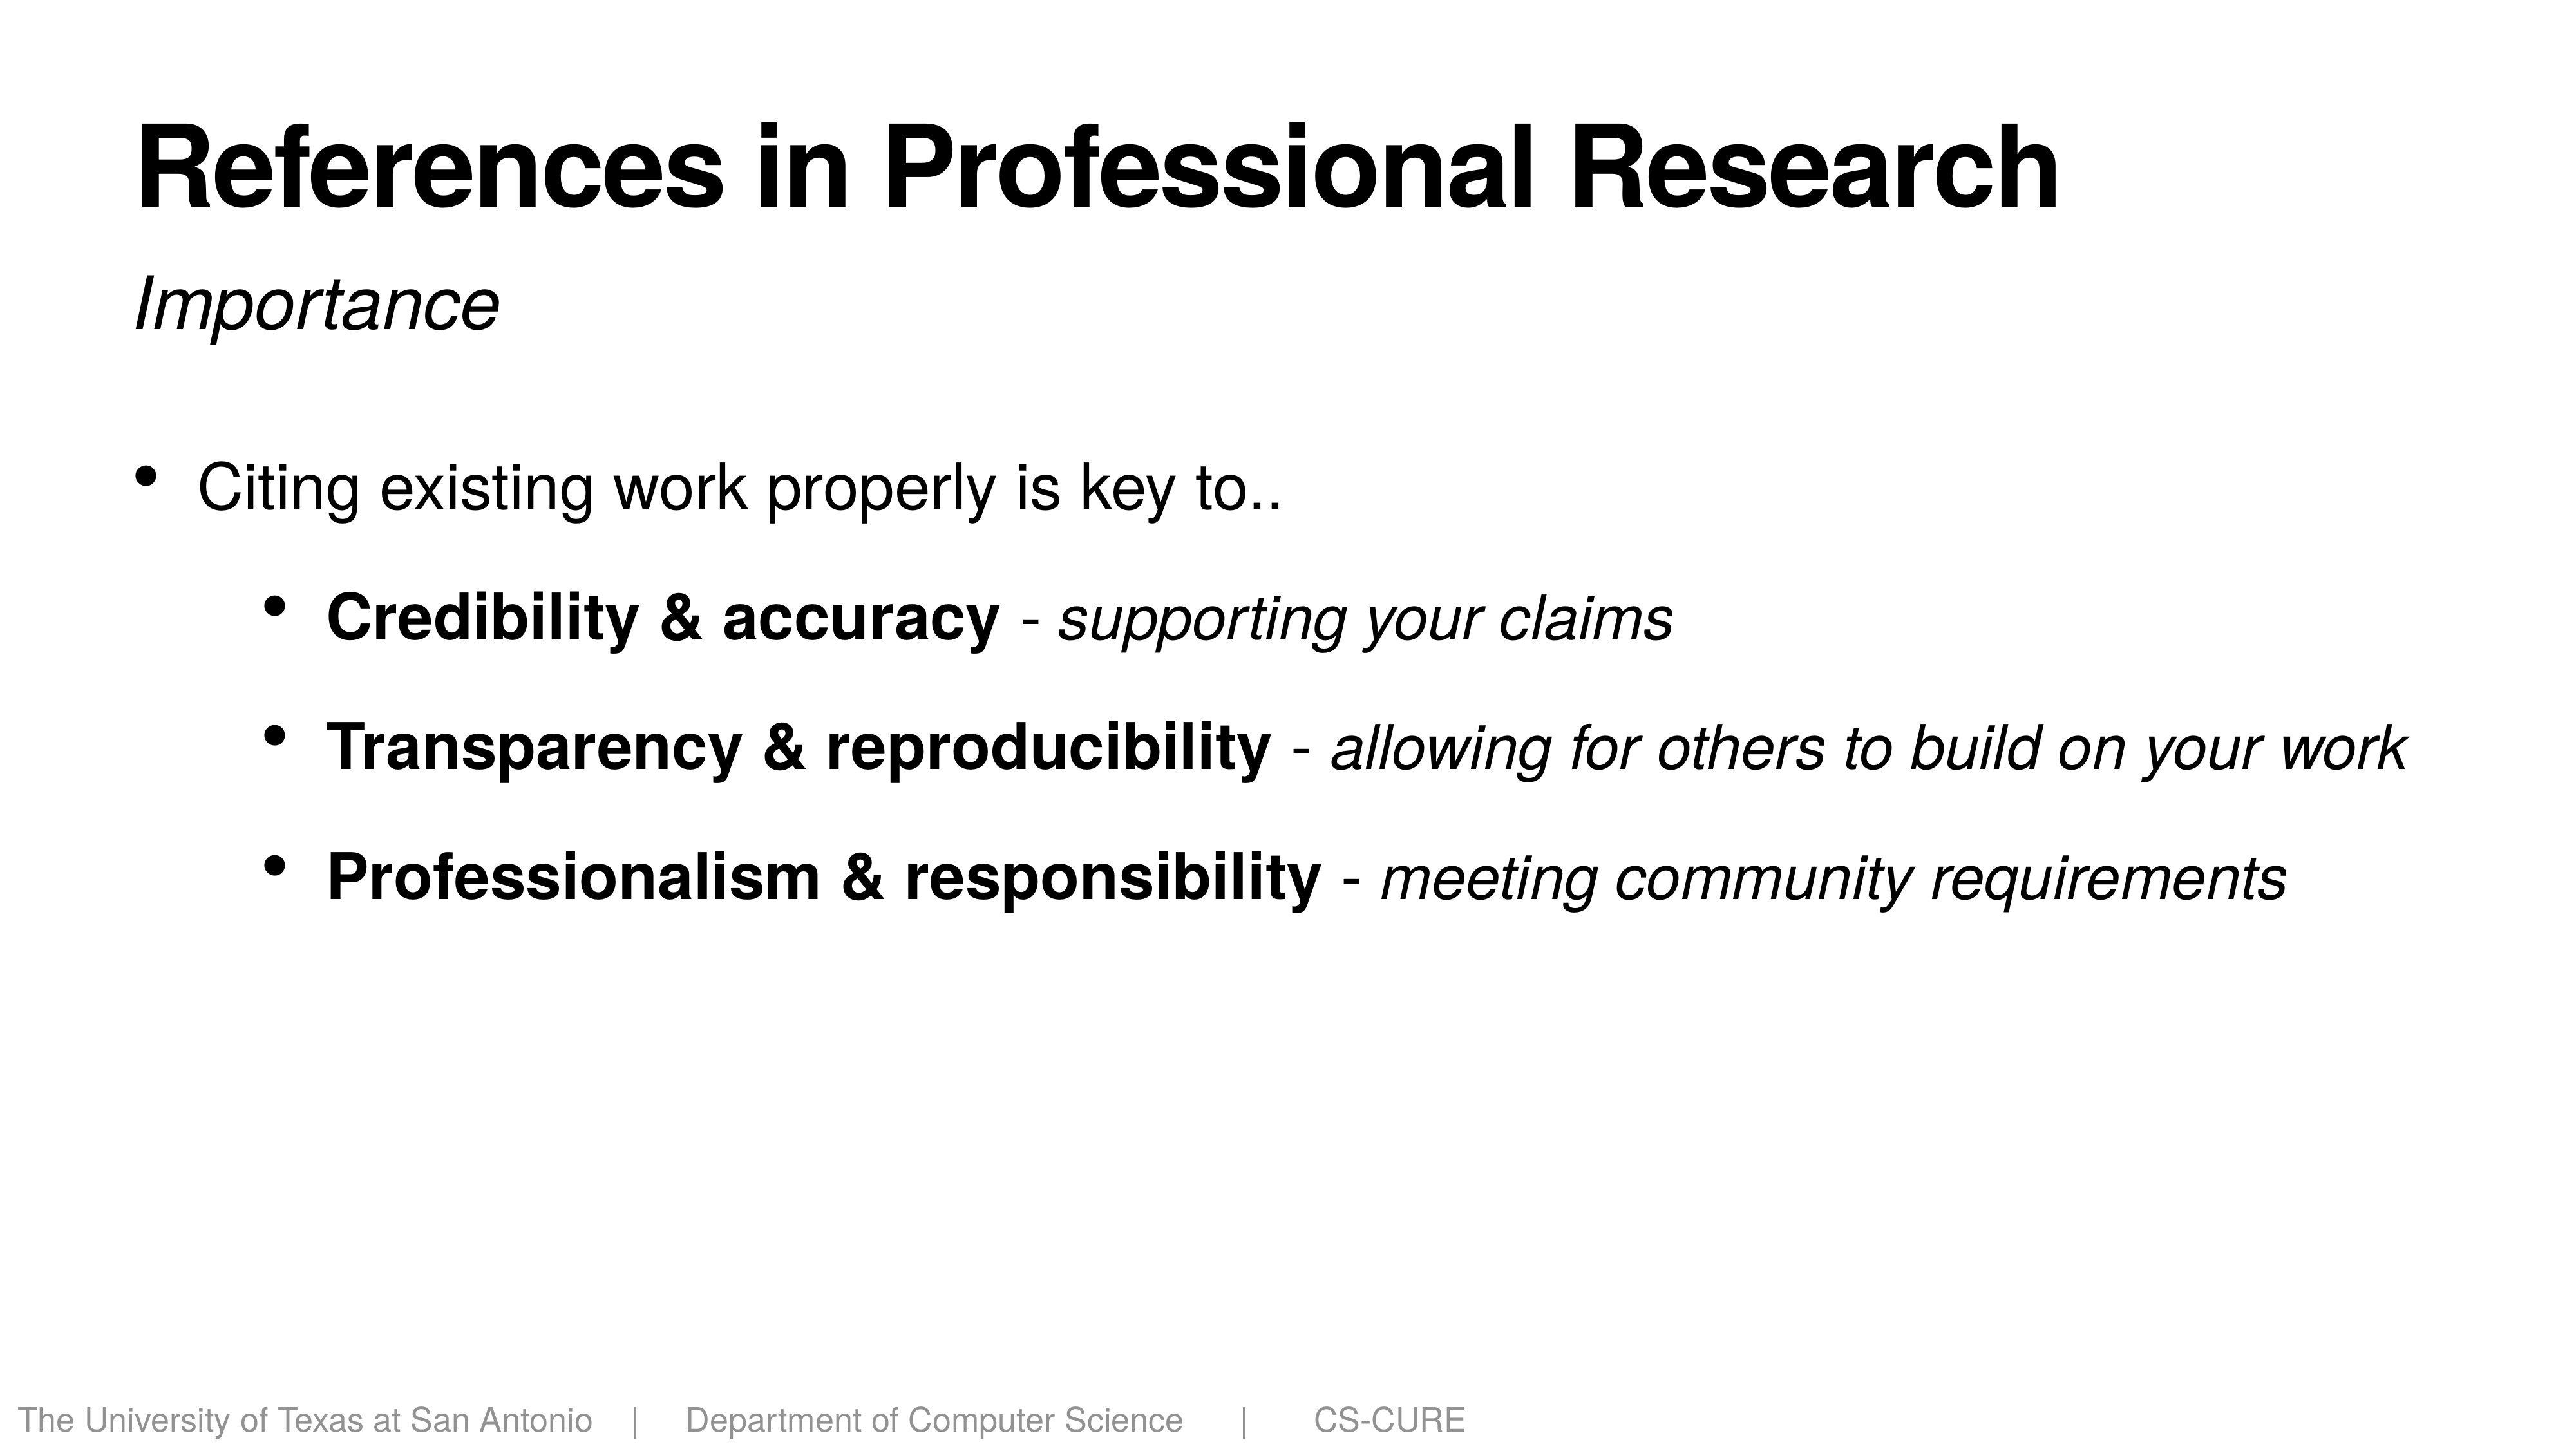

# References in Professional Research
Importance
Citing existing work properly is key to..
Credibility & accuracy - supporting your claims
Transparency & reproducibility - allowing for others to build on your work
Professionalism & responsibility - meeting community requirements
15